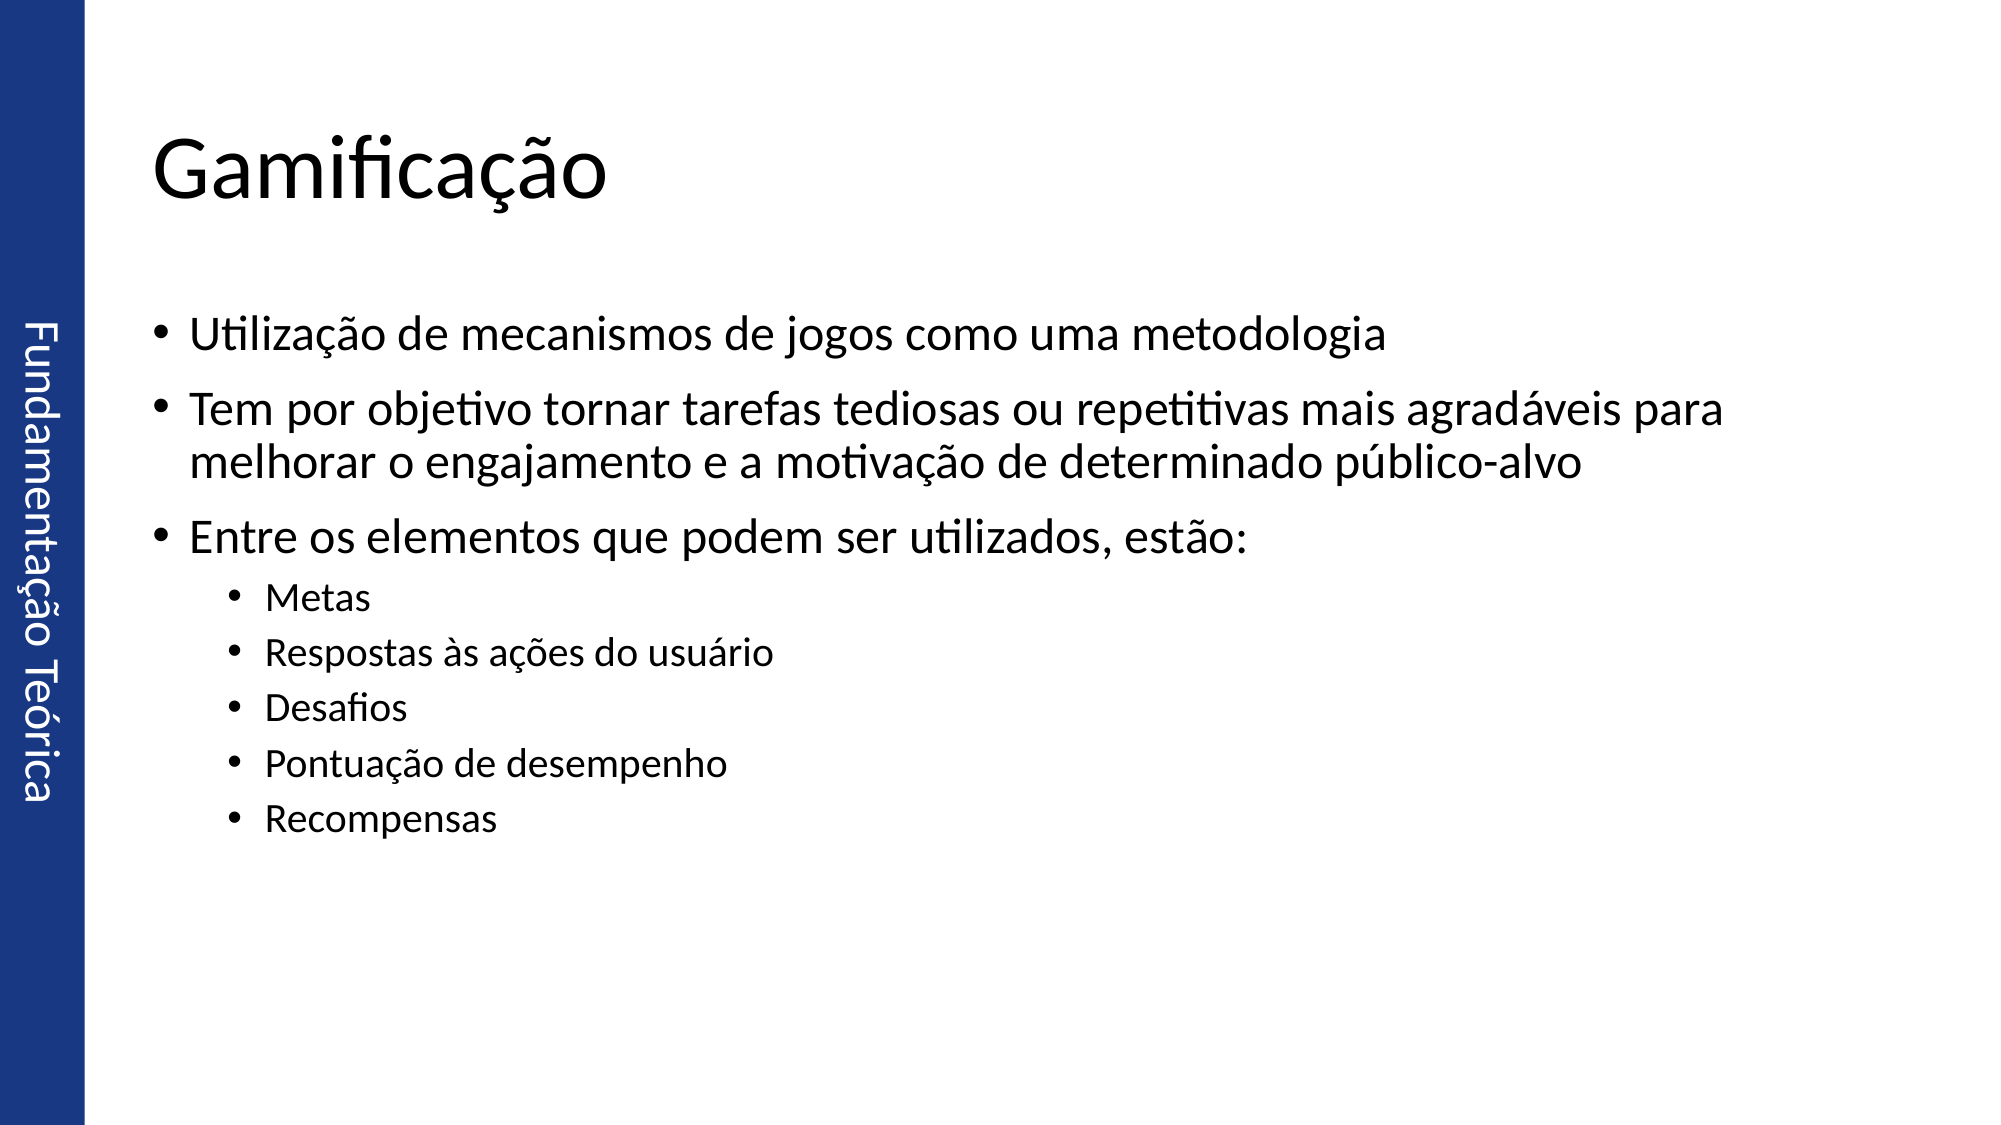

Fundamentação Teórica
# Gamificação
Utilização de mecanismos de jogos como uma metodologia
Tem por objetivo tornar tarefas tediosas ou repetitivas mais agradáveis para melhorar o engajamento e a motivação de determinado público-alvo
Entre os elementos que podem ser utilizados, estão:
Metas
Respostas às ações do usuário
Desafios
Pontuação de desempenho
Recompensas